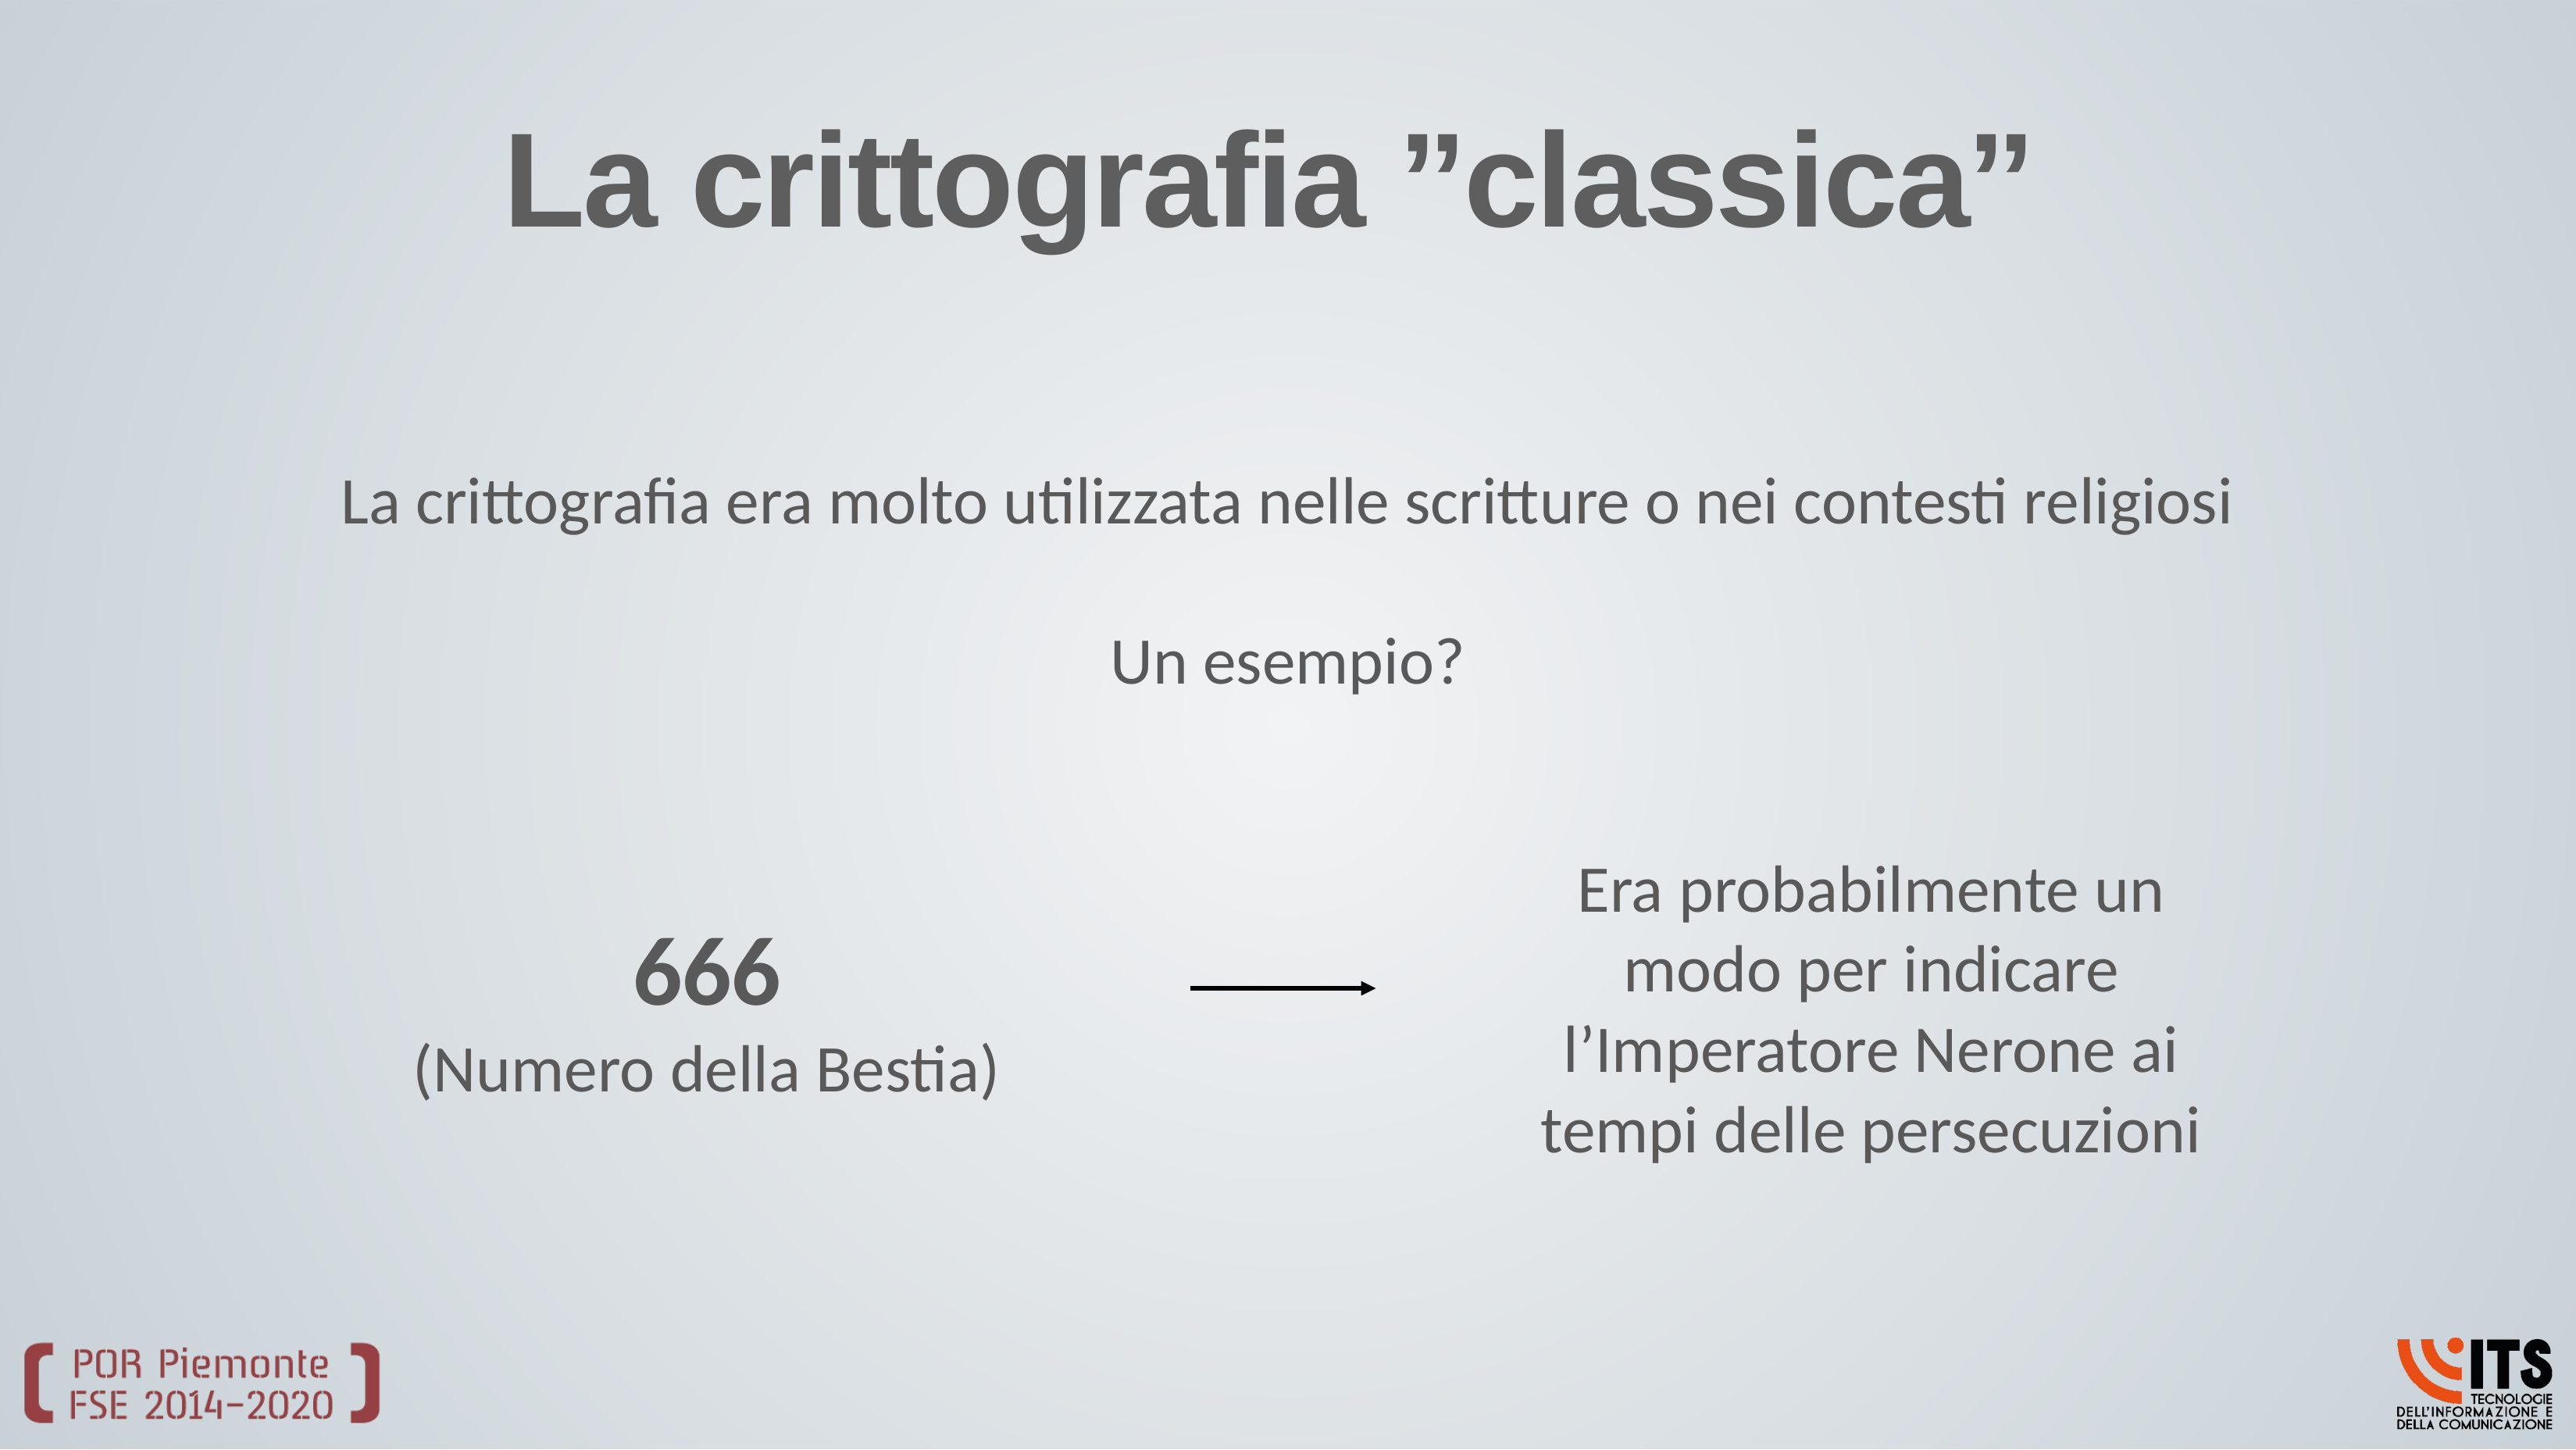

# La crittografia ’’classica’’
La crittografia era molto utilizzata nelle scritture o nei contesti religiosi

Un esempio?
Era probabilmente un modo per indicare l’Imperatore Nerone ai tempi delle persecuzioni
666
(Numero della Bestia)